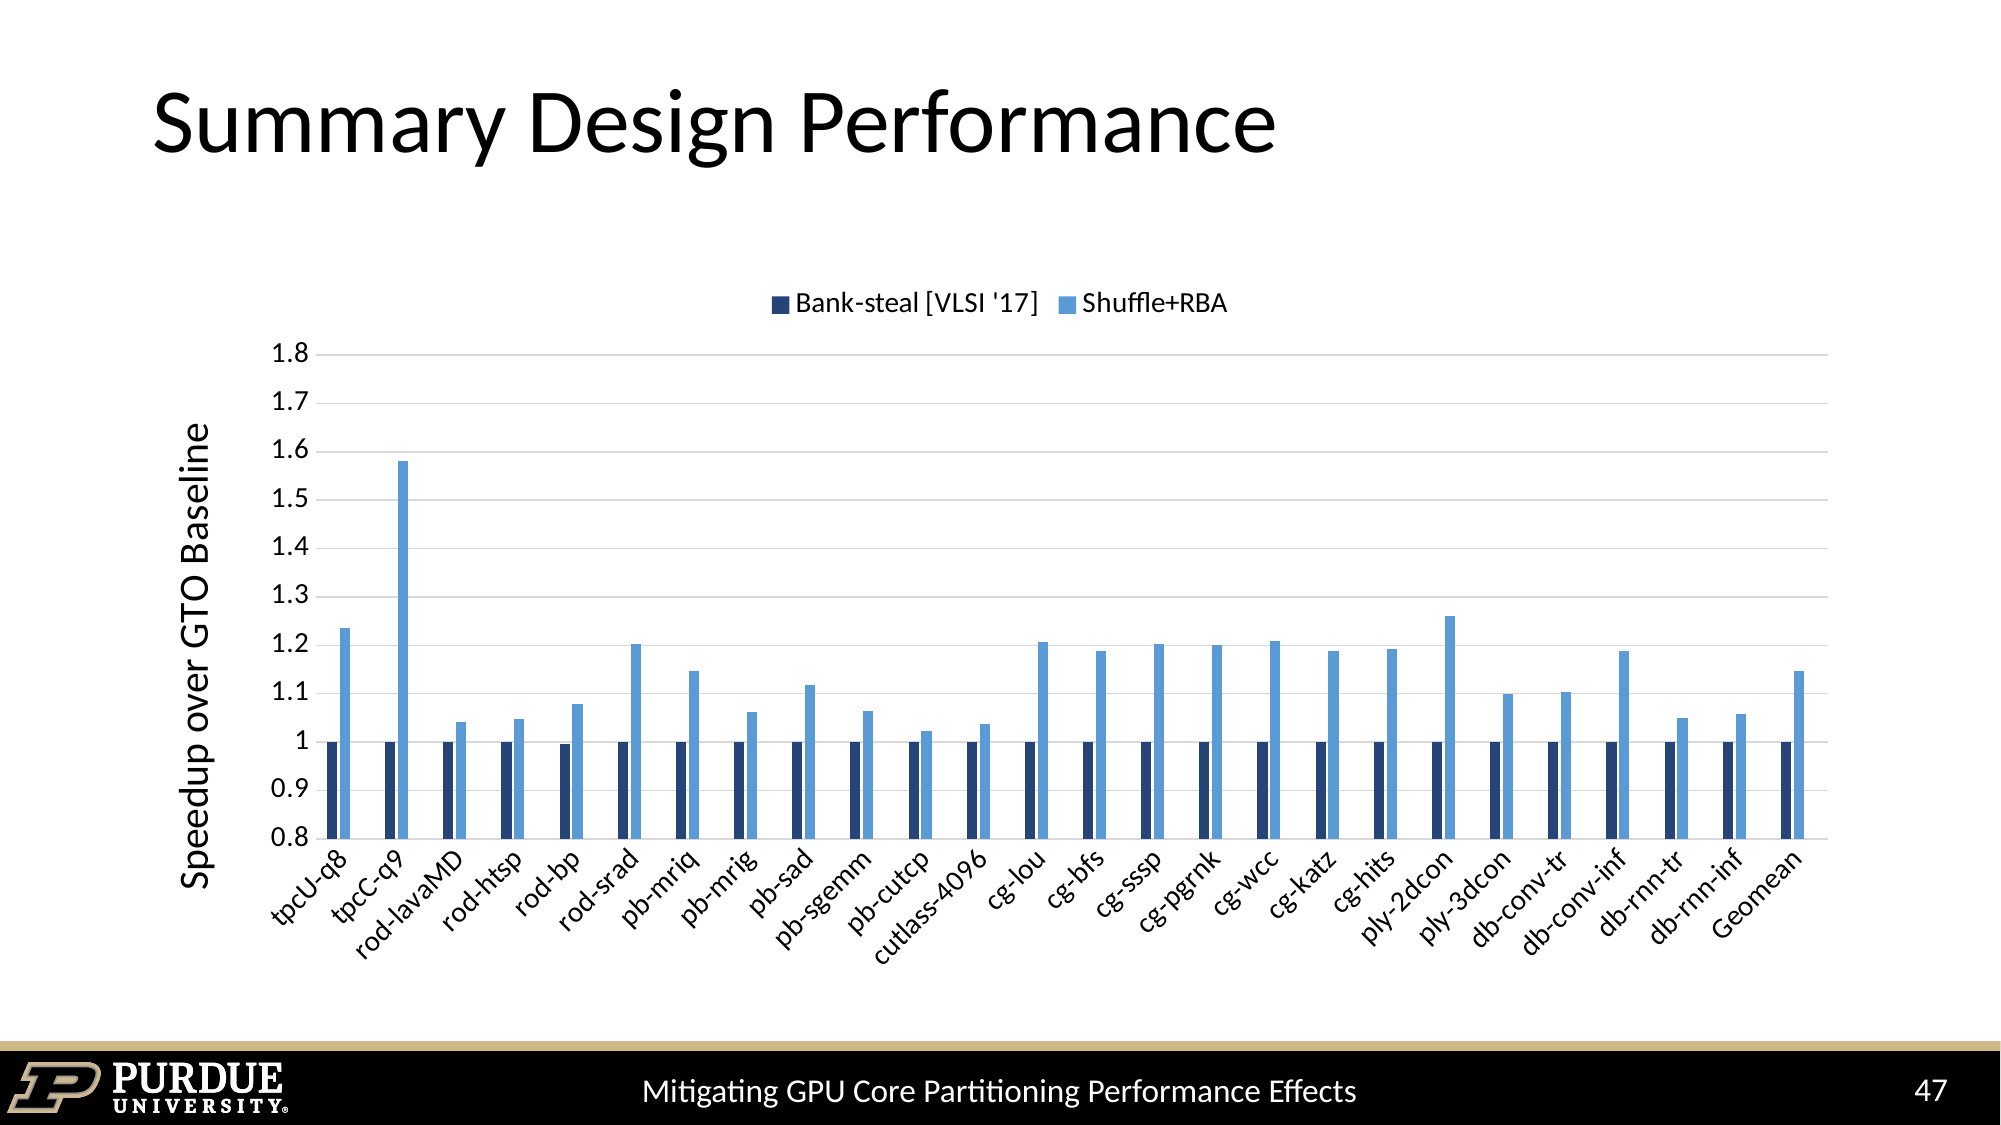

# Summary Design Performance

### Chart

| Category | Bank-steal [VLSI '17] | Shuffle+RBA | Fully-Connected |
|---|---|---|---|
|  | 1.0005 | 1.23697 | 1.246843631 |
|  | 1.0 | 1.58 | 1.792650337 |
|  | 0.999999 | 1.042439707 | 1.172853071 |
|  | 1.0 | 1.047 | 1.049 |
|  | 0.9957 | 1.077880919 | 1.027097051 |
|  | 1.000007 | 1.203 | 1.050513329 |
|  | 1.001 | 1.146 | 1.38 |
|  | 1.0 | 1.062 | 1.0495 |
|  | 1.0 | 1.119 | 1.110258017 |
|  | 1.0 | 1.0637 | 1.052343322 |
|  | 1.0 | 1.022 | 1.078 |
|  | 1.0 | 1.0375 | 1.100239696 |
|  | 1.0 | 1.206045103 | 1.038105803 |
|  | 1.0 | 1.18913858 | 1.037819304 |
|  | 1.0 | 1.201957506 | 1.039599956 |
|  | 1.0 | 1.200098616 | 1.037740295 |
|  | 1.0 | 1.208100597 | 1.042088644 |
|  | 1.0 | 1.188359525 | 1.040656409 |
|  | 1.0 | 1.192178501 | 1.039780385 |
|  | 1.0 | 1.26 | 1.206129385 |
|  | 1.0 | 1.1 | 1.008929107 |
|  | 1.0 | 1.102894526 | 1.049850674 |
|  | 1.0 | 1.189089979 | 1.073146294 |
|  | 1.0 | 1.050792567 | 1.104848226 |
|  | 1.0 | 1.058480597 | 1.112616697 |
|  | 0.9998878504396976 | 1.1463629781931335 | 1.10856712102134 |
47